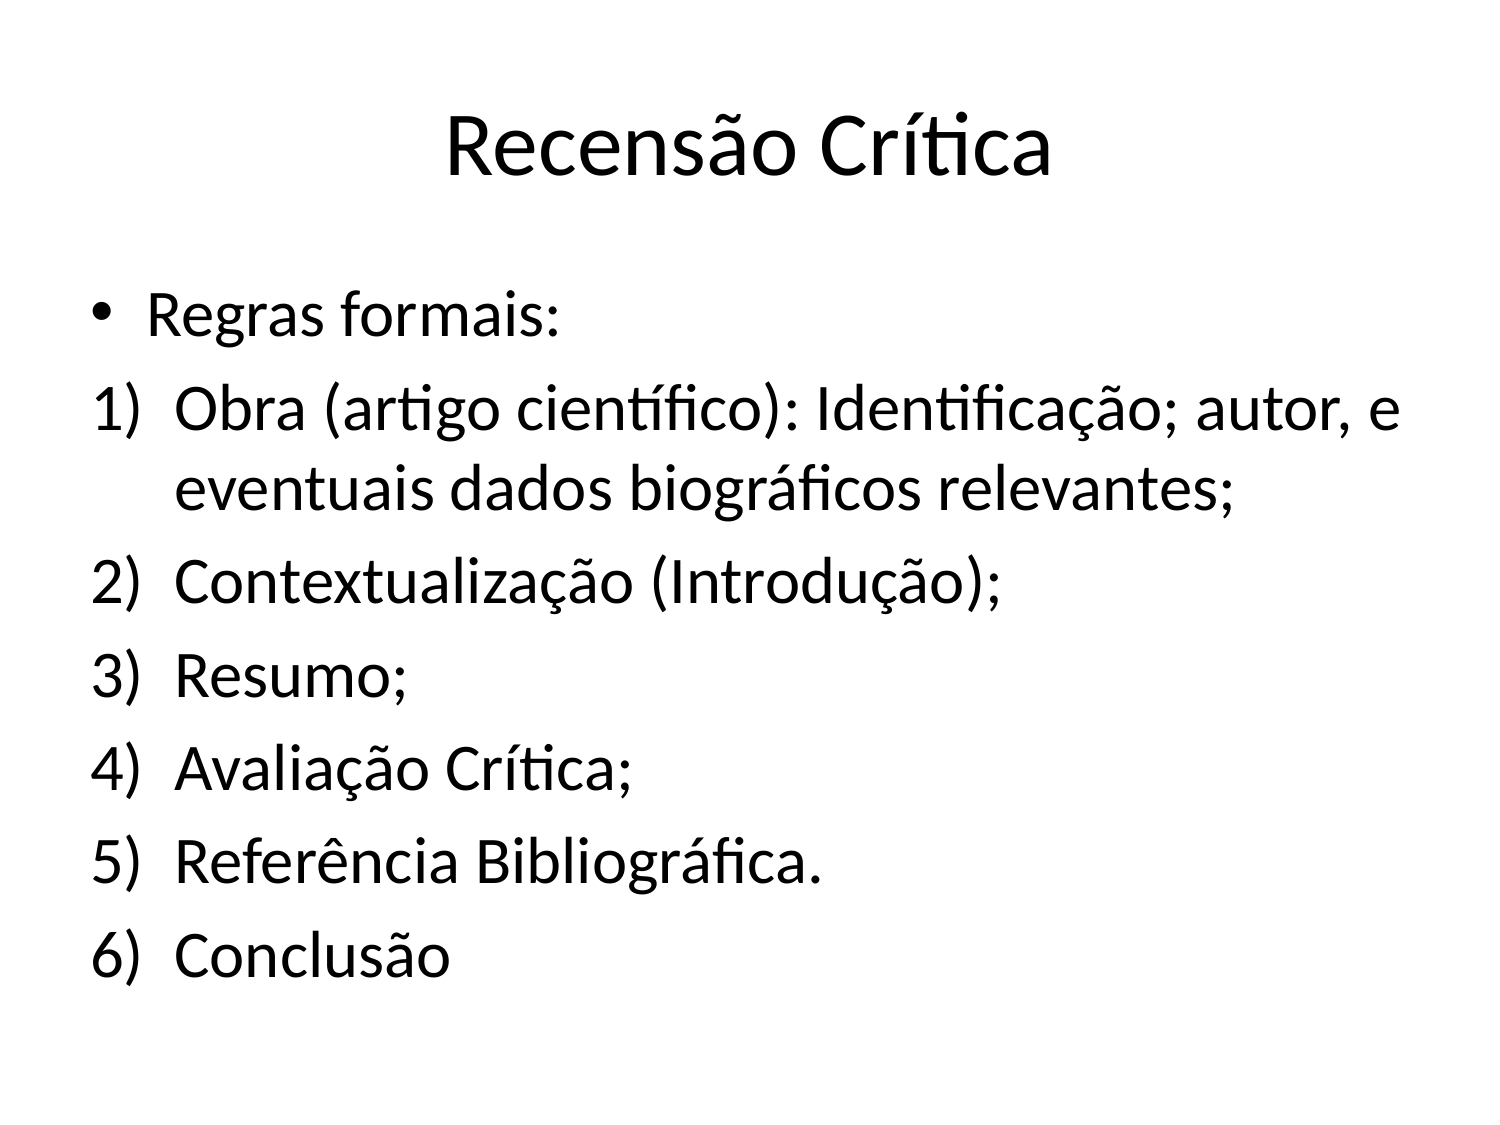

# Recensão Crítica
Regras formais:
Obra (artigo científico): Identificação; autor, e eventuais dados biográficos relevantes;
Contextualização (Introdução);
Resumo;
Avaliação Crítica;
Referência Bibliográfica.
Conclusão